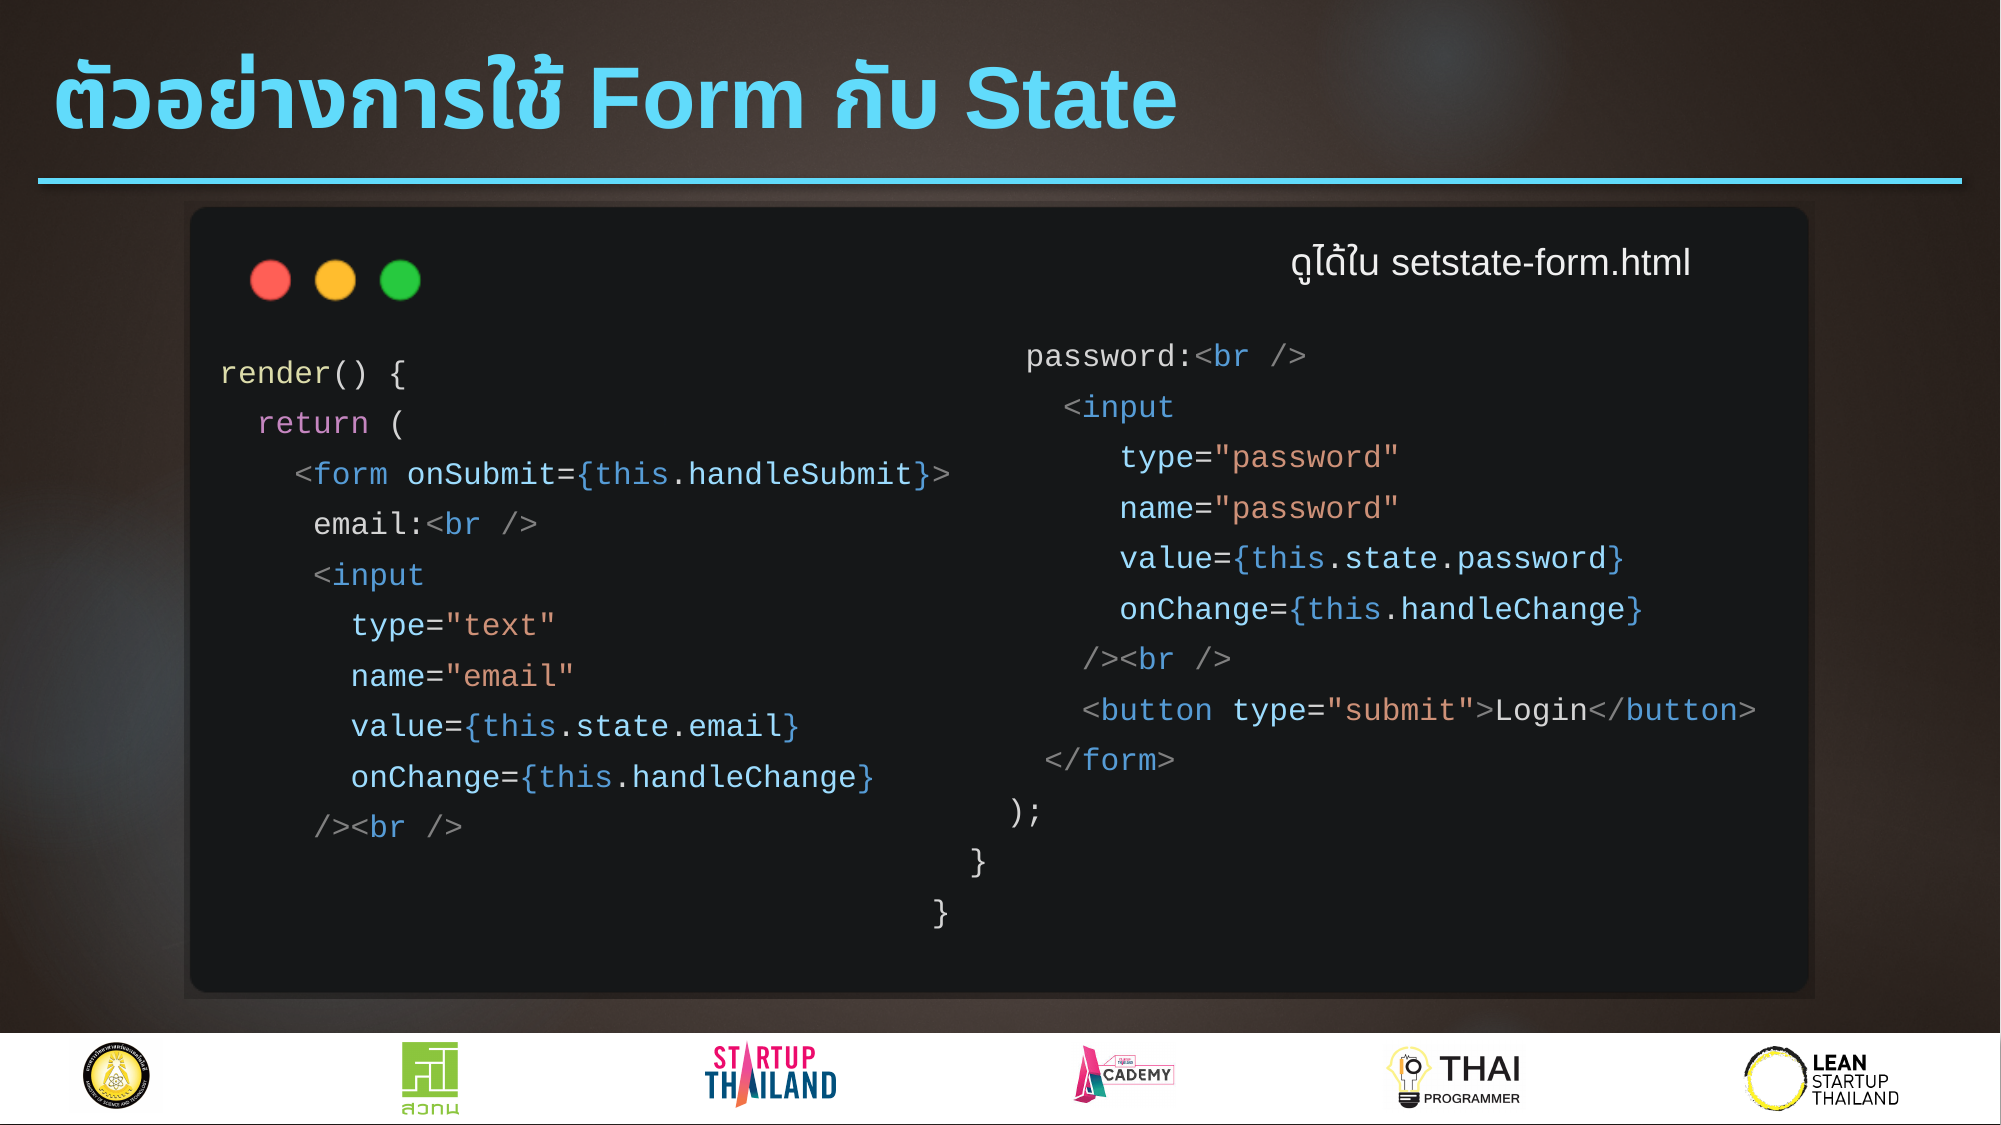

# ตัวอย่างการใช้ Form กับ State
ดูได้ใน setstate-form.html
render() {
  return (
    <form onSubmit={this.handleSubmit}>
     email:<br />
     <input
       type="text"
       name="email"
       value={this.state.email}
       onChange={this.handleChange}
     /><br />
 password:<br />
       <input
          type="password"
          name="password"
          value={this.state.password}
          onChange={this.handleChange}
        /><br />
        <button type="submit">Login</button>
      </form>
    );
  }
}